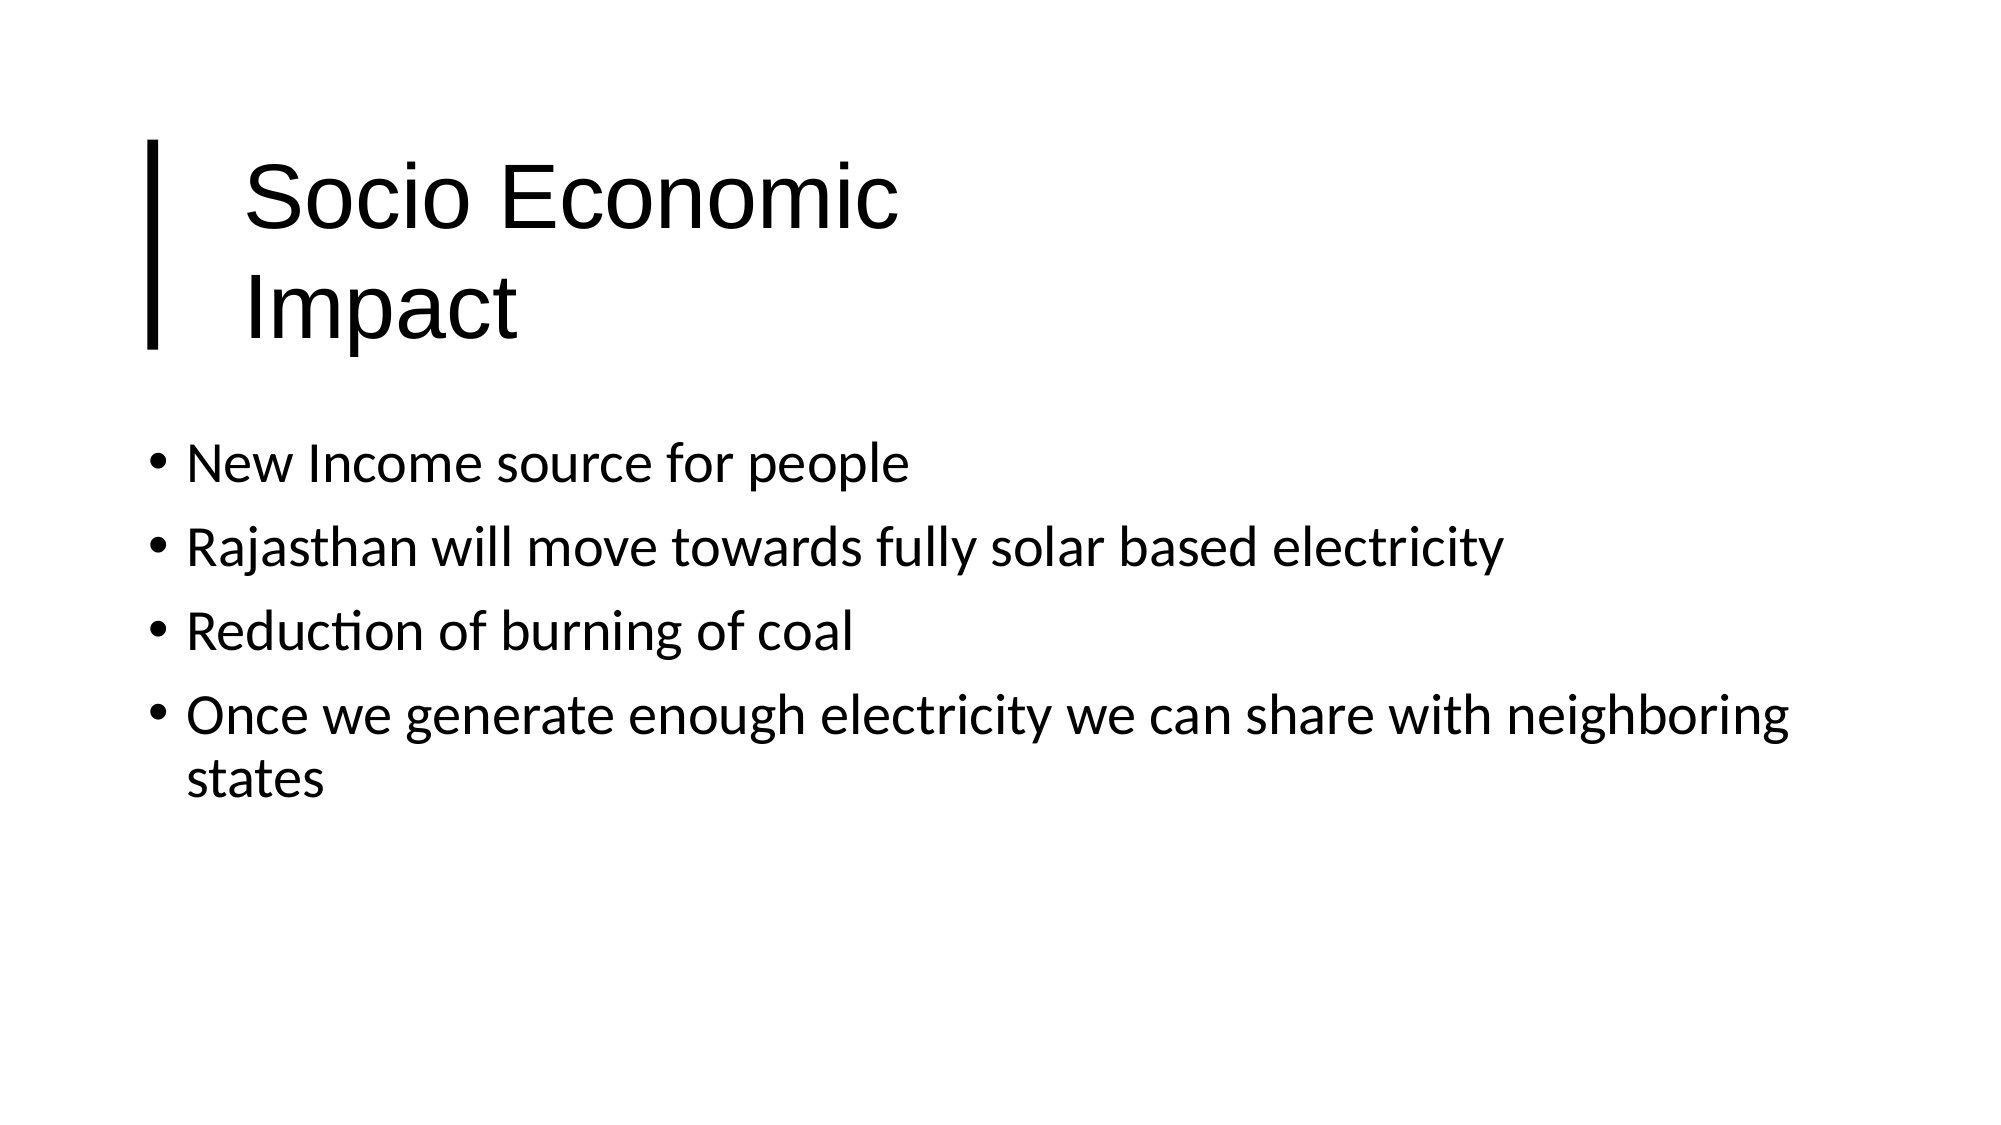

Socio Economic Impact

New Income source for people
Rajasthan will move towards fully solar based electricity
Reduction of burning of coal
Once we generate enough electricity we can share with neighboring states